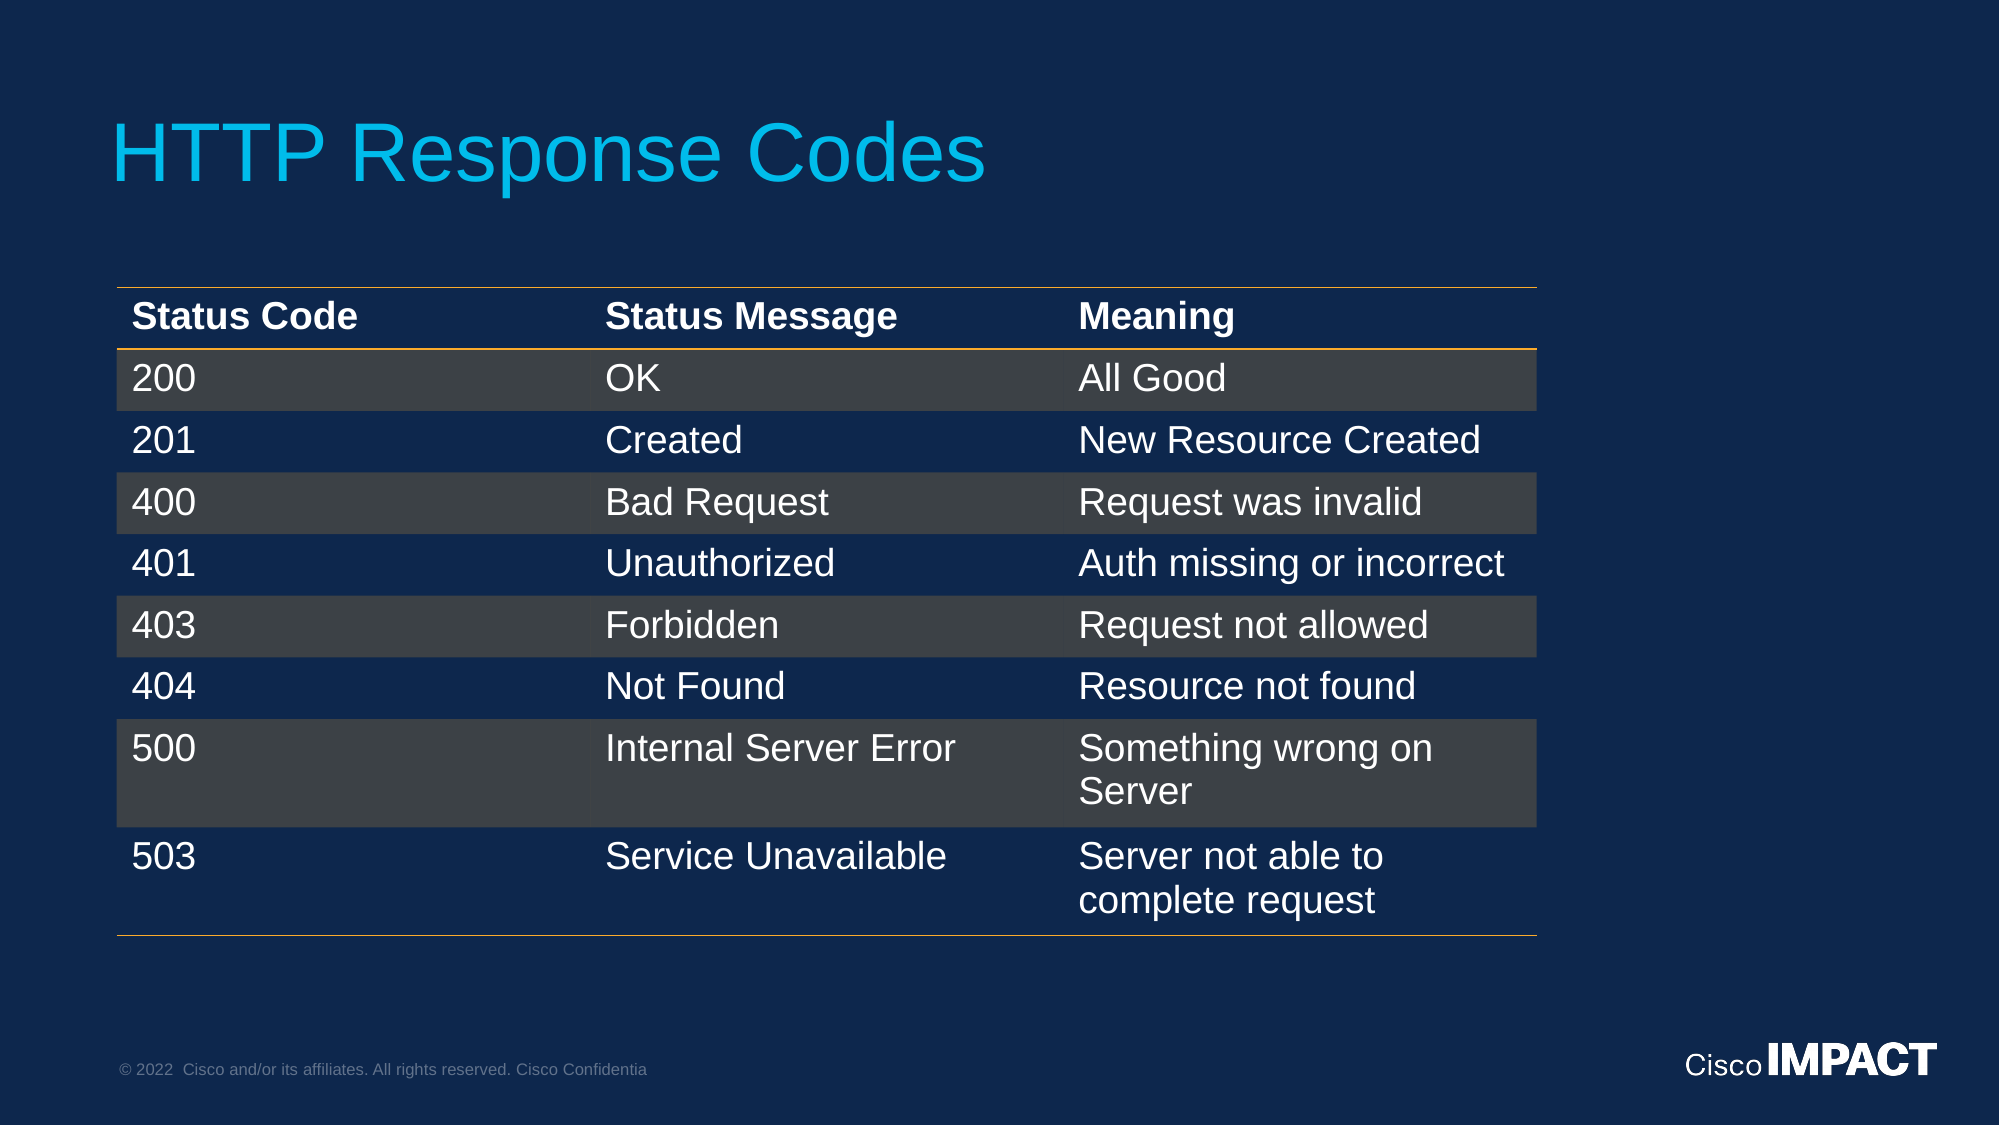

# HTTP Response Codes
| Status Code | Status Message | Meaning |
| --- | --- | --- |
| 200 | OK | All Good |
| 201 | Created | New Resource Created |
| 400 | Bad Request | Request was invalid |
| 401 | Unauthorized | Auth missing or incorrect |
| 403 | Forbidden | Request not allowed |
| 404 | Not Found | Resource not found |
| 500 | Internal Server Error | Something wrong on Server |
| 503 | Service Unavailable | Server not able to complete request |